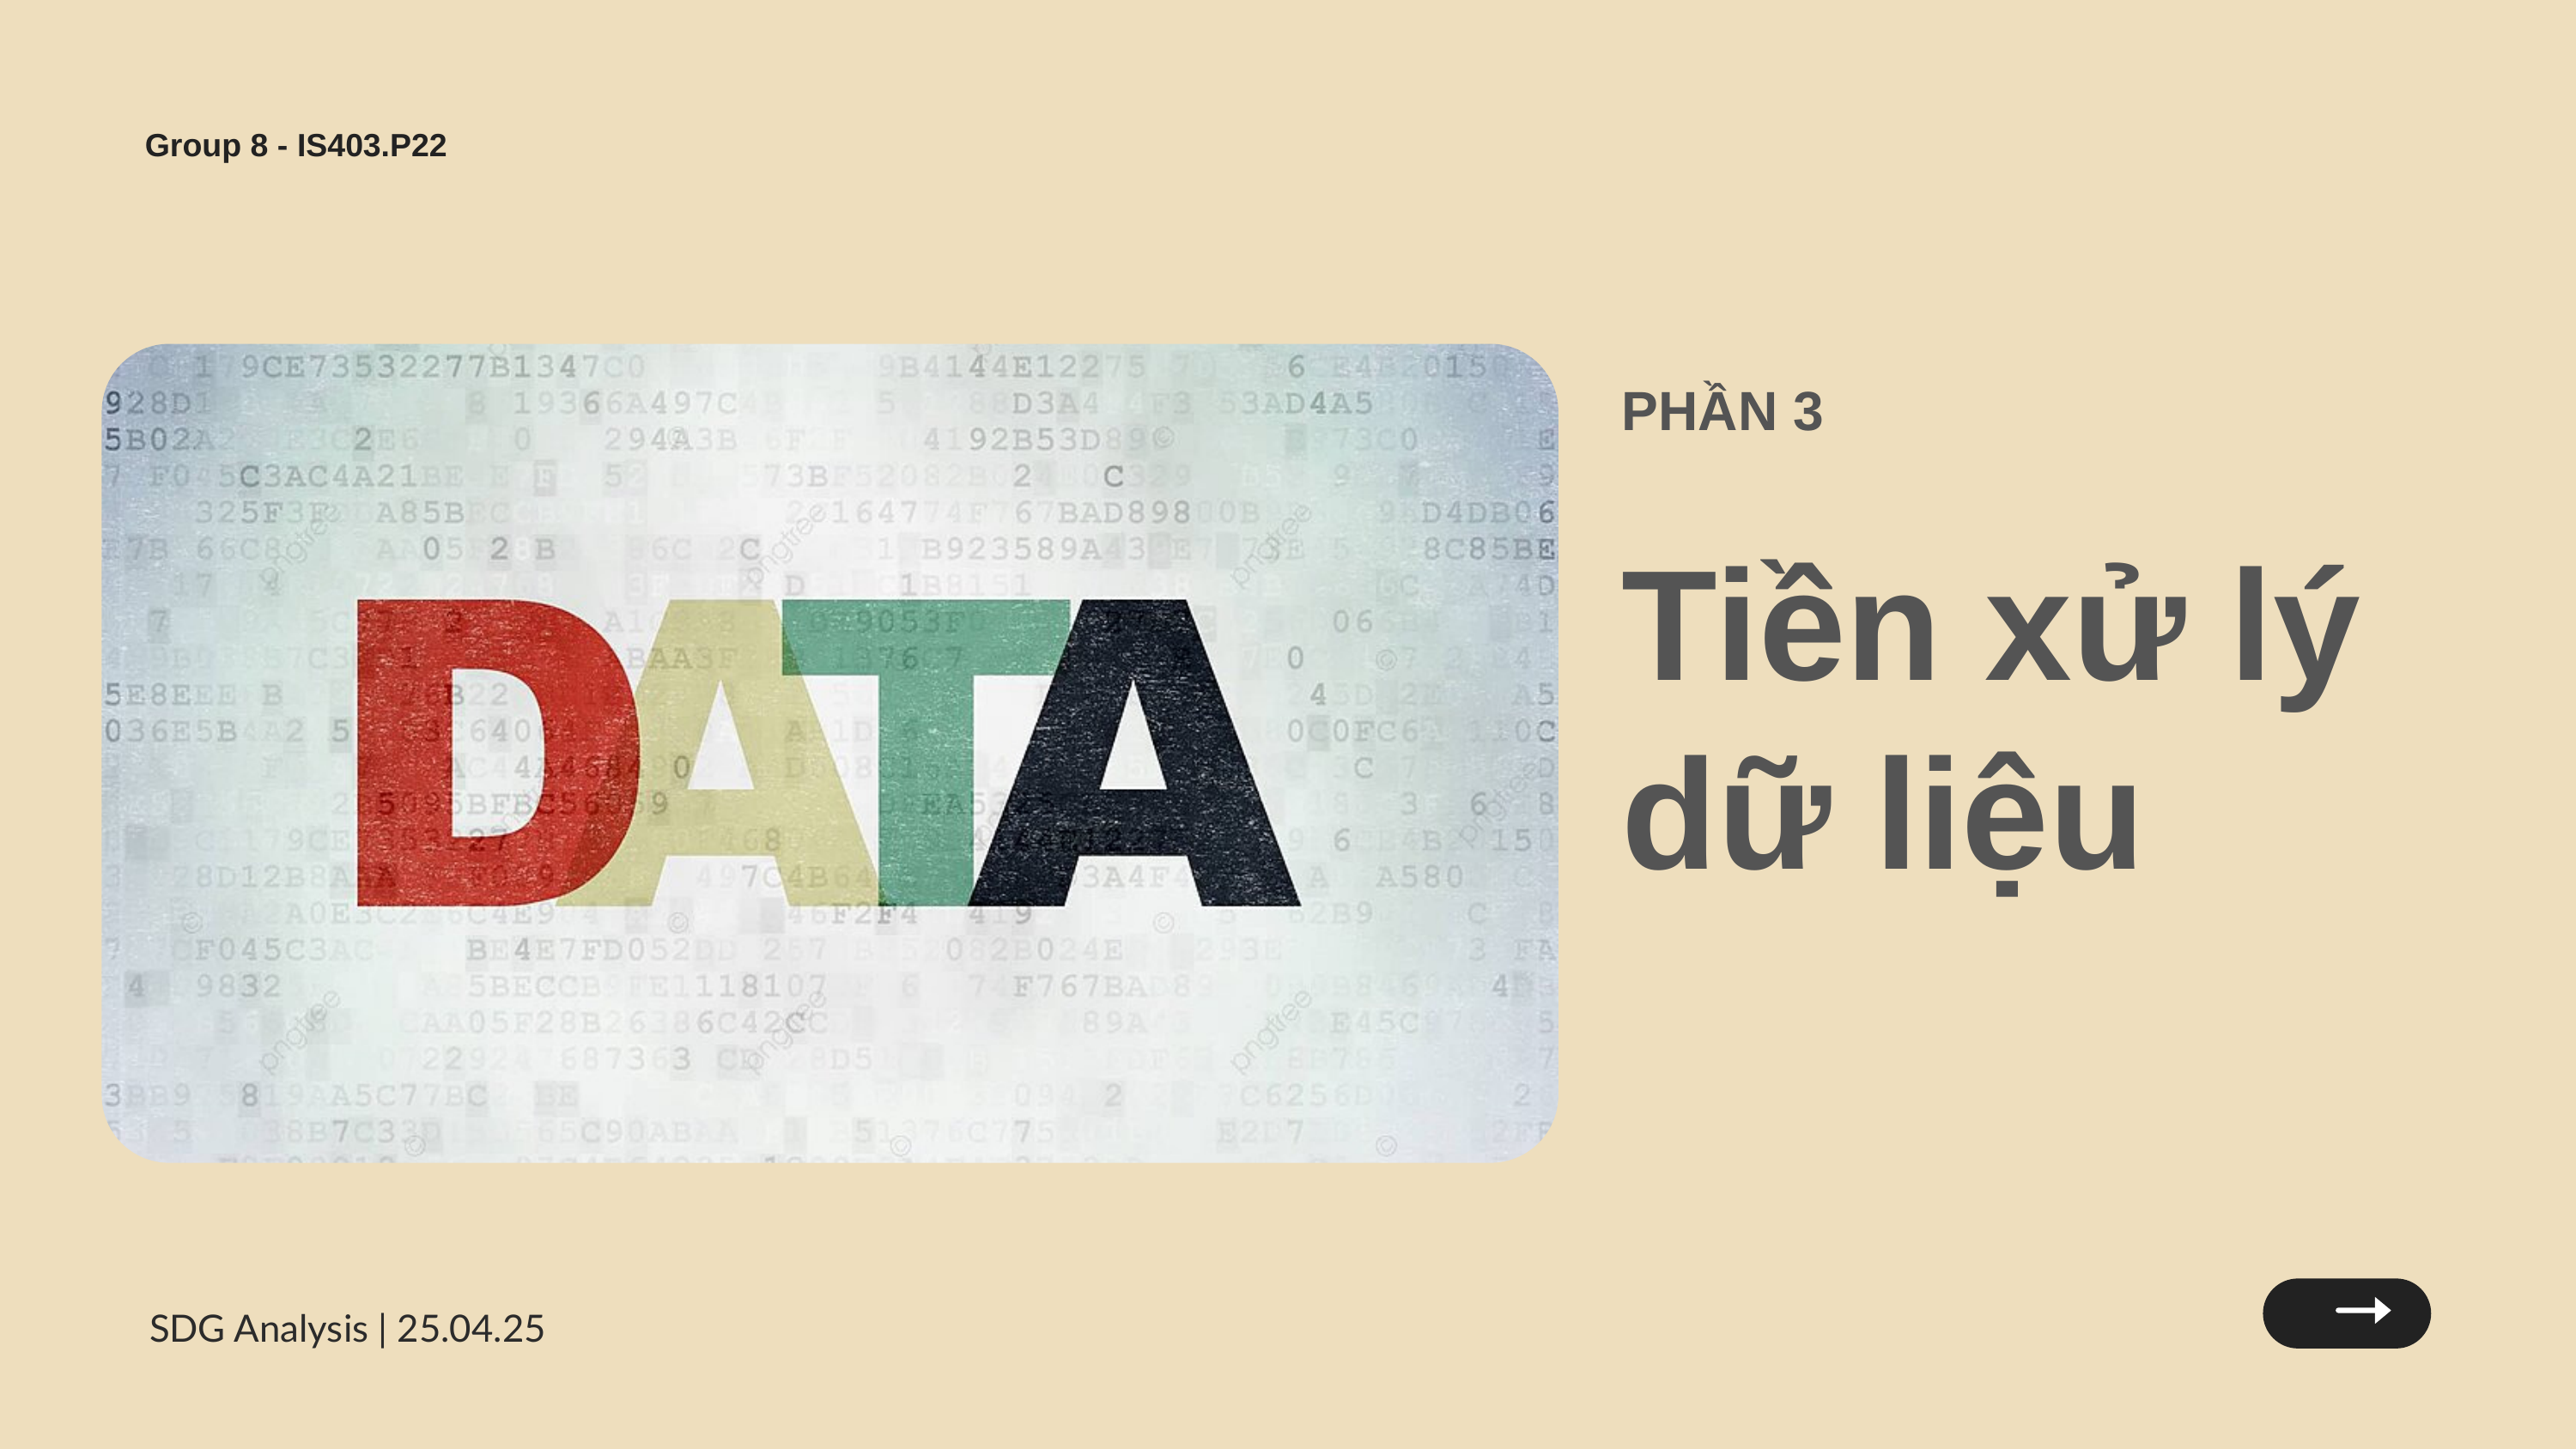

Group 8 - IS403.P22

PHẦN 3
Tiền xử lý dữ liệu

SDG Analysis | 25.04.25